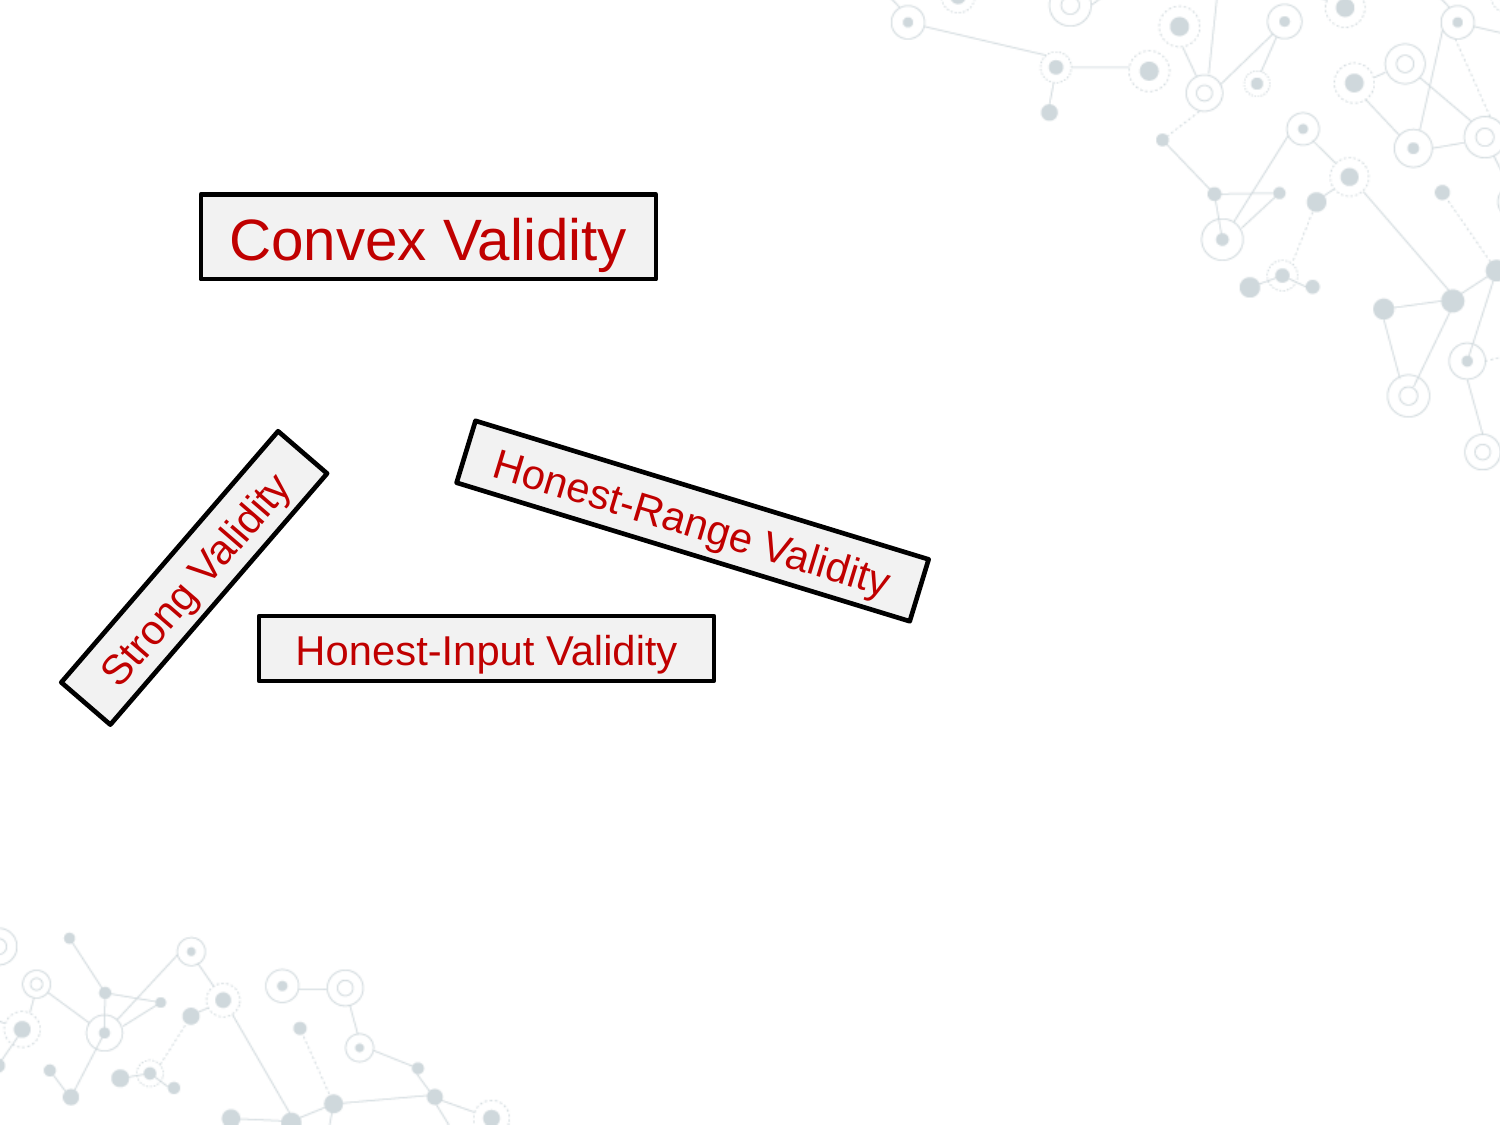

Convex Validity
Honest-Range Validity
Strong Validity
Honest-Input Validity